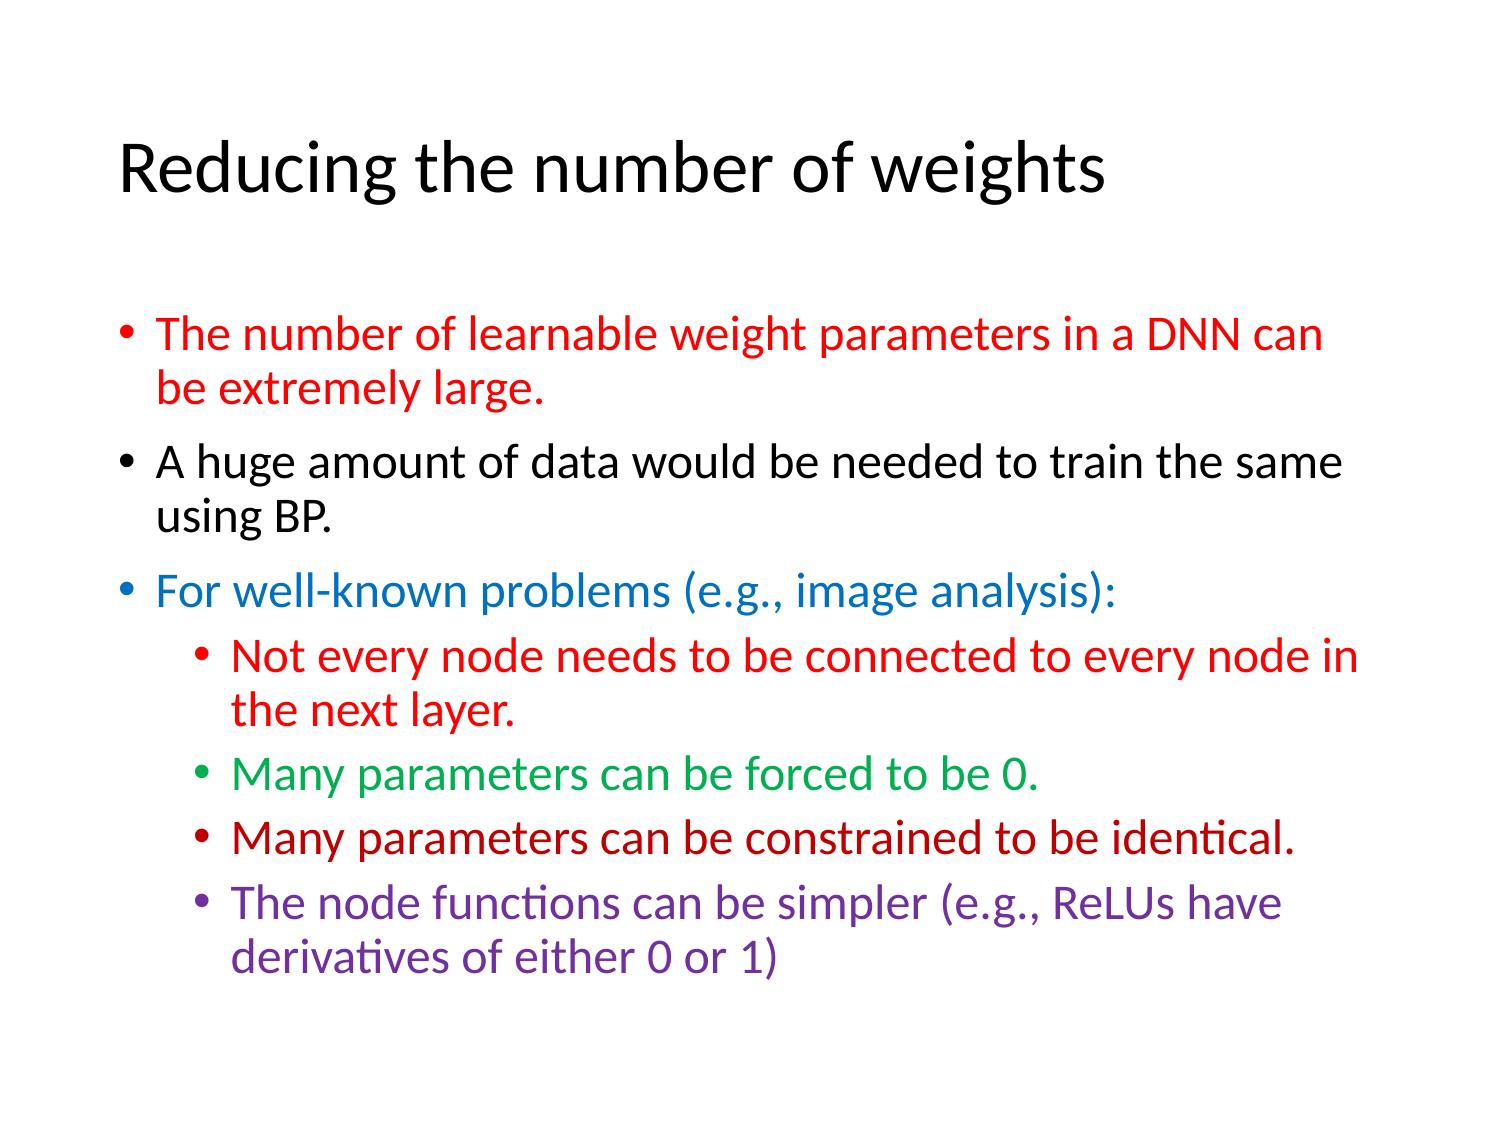

# Reducing the number of weights
The number of learnable weight parameters in a DNN can be extremely large.
A huge amount of data would be needed to train the same using BP.
For well-known problems (e.g., image analysis):
Not every node needs to be connected to every node in the next layer.
Many parameters can be forced to be 0.
Many parameters can be constrained to be identical.
The node functions can be simpler (e.g., ReLUs have derivatives of either 0 or 1)